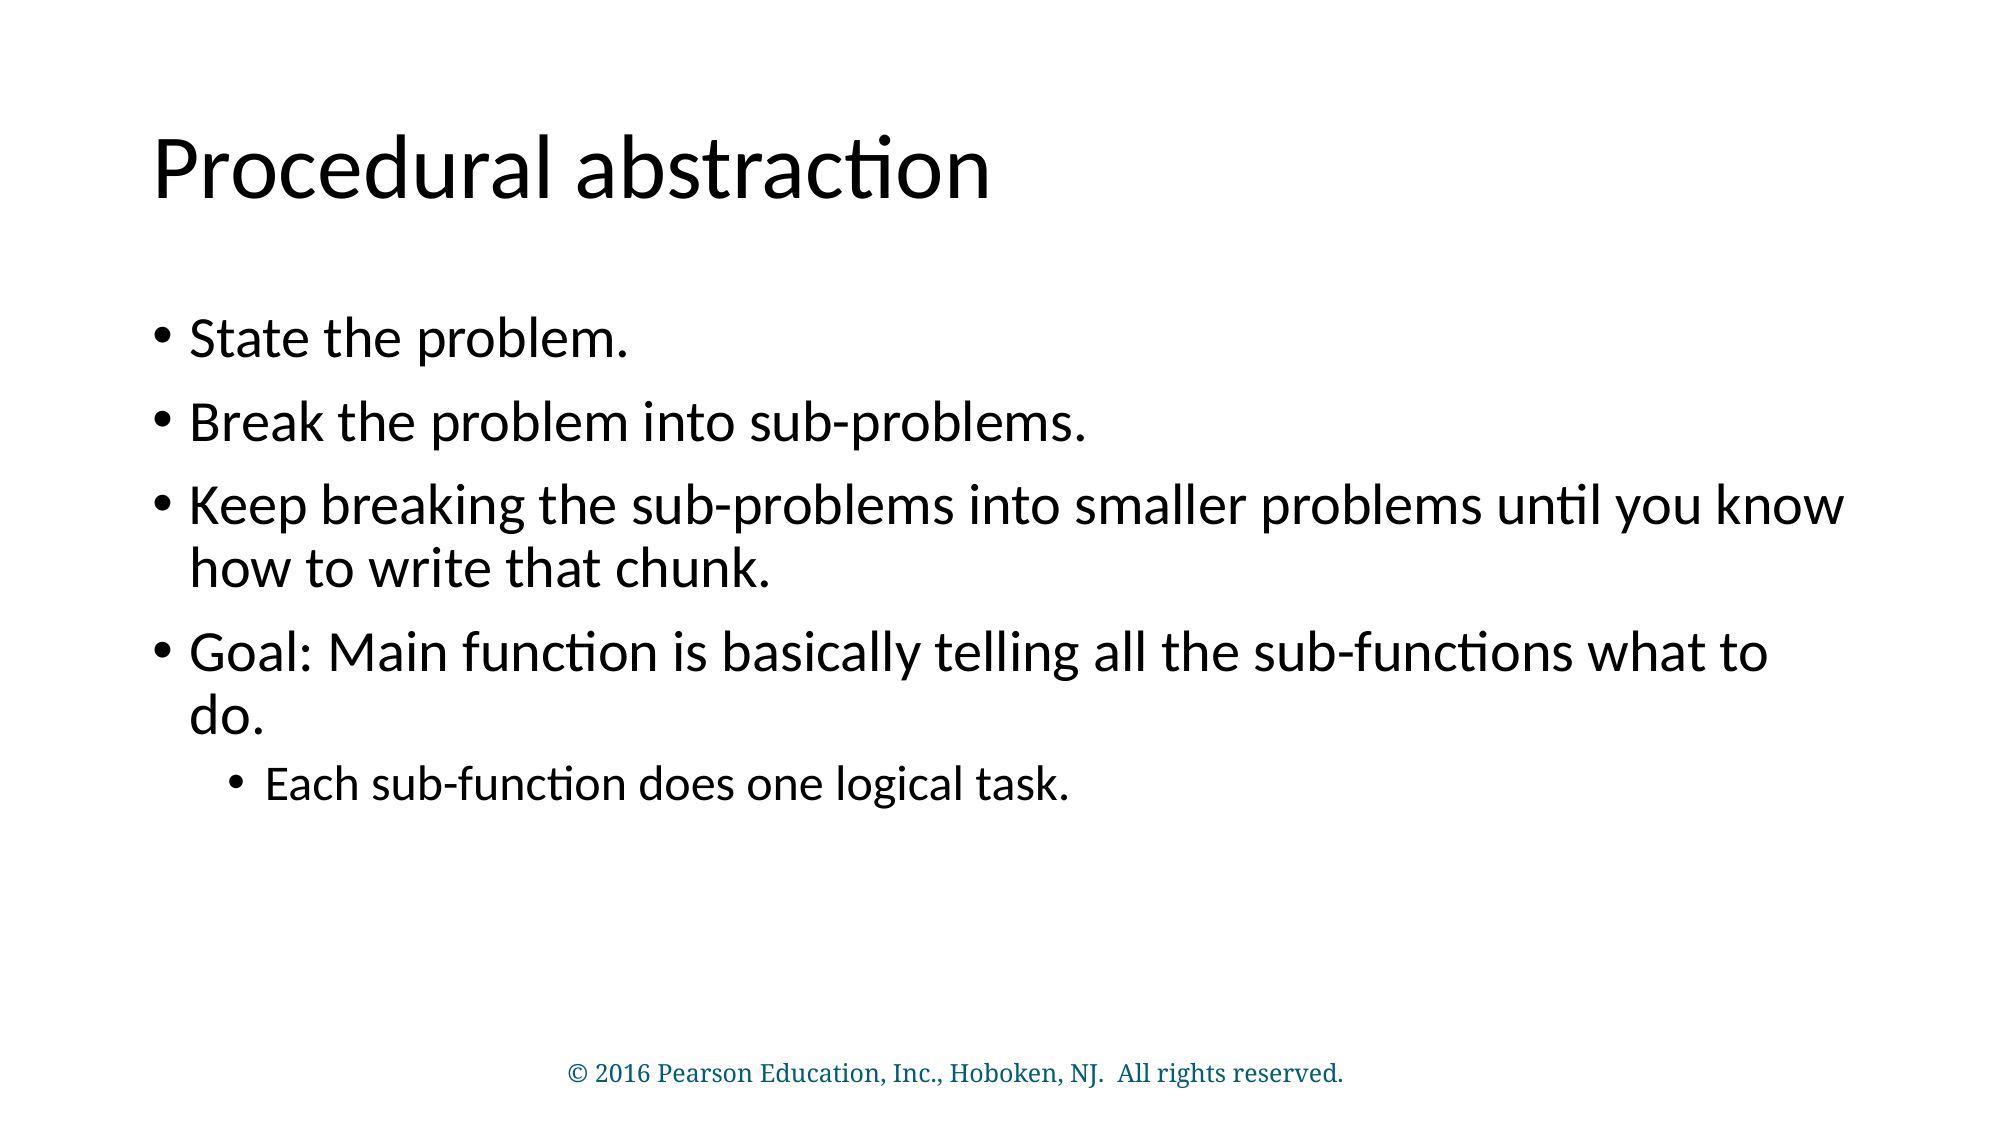

# Procedural abstraction
State the problem.
Break the problem into sub-problems.
Keep breaking the sub-problems into smaller problems until you know how to write that chunk.
Goal: Main function is basically telling all the sub-functions what to do.
Each sub-function does one logical task.
© 2016 Pearson Education, Inc., Hoboken, NJ.  All rights reserved.